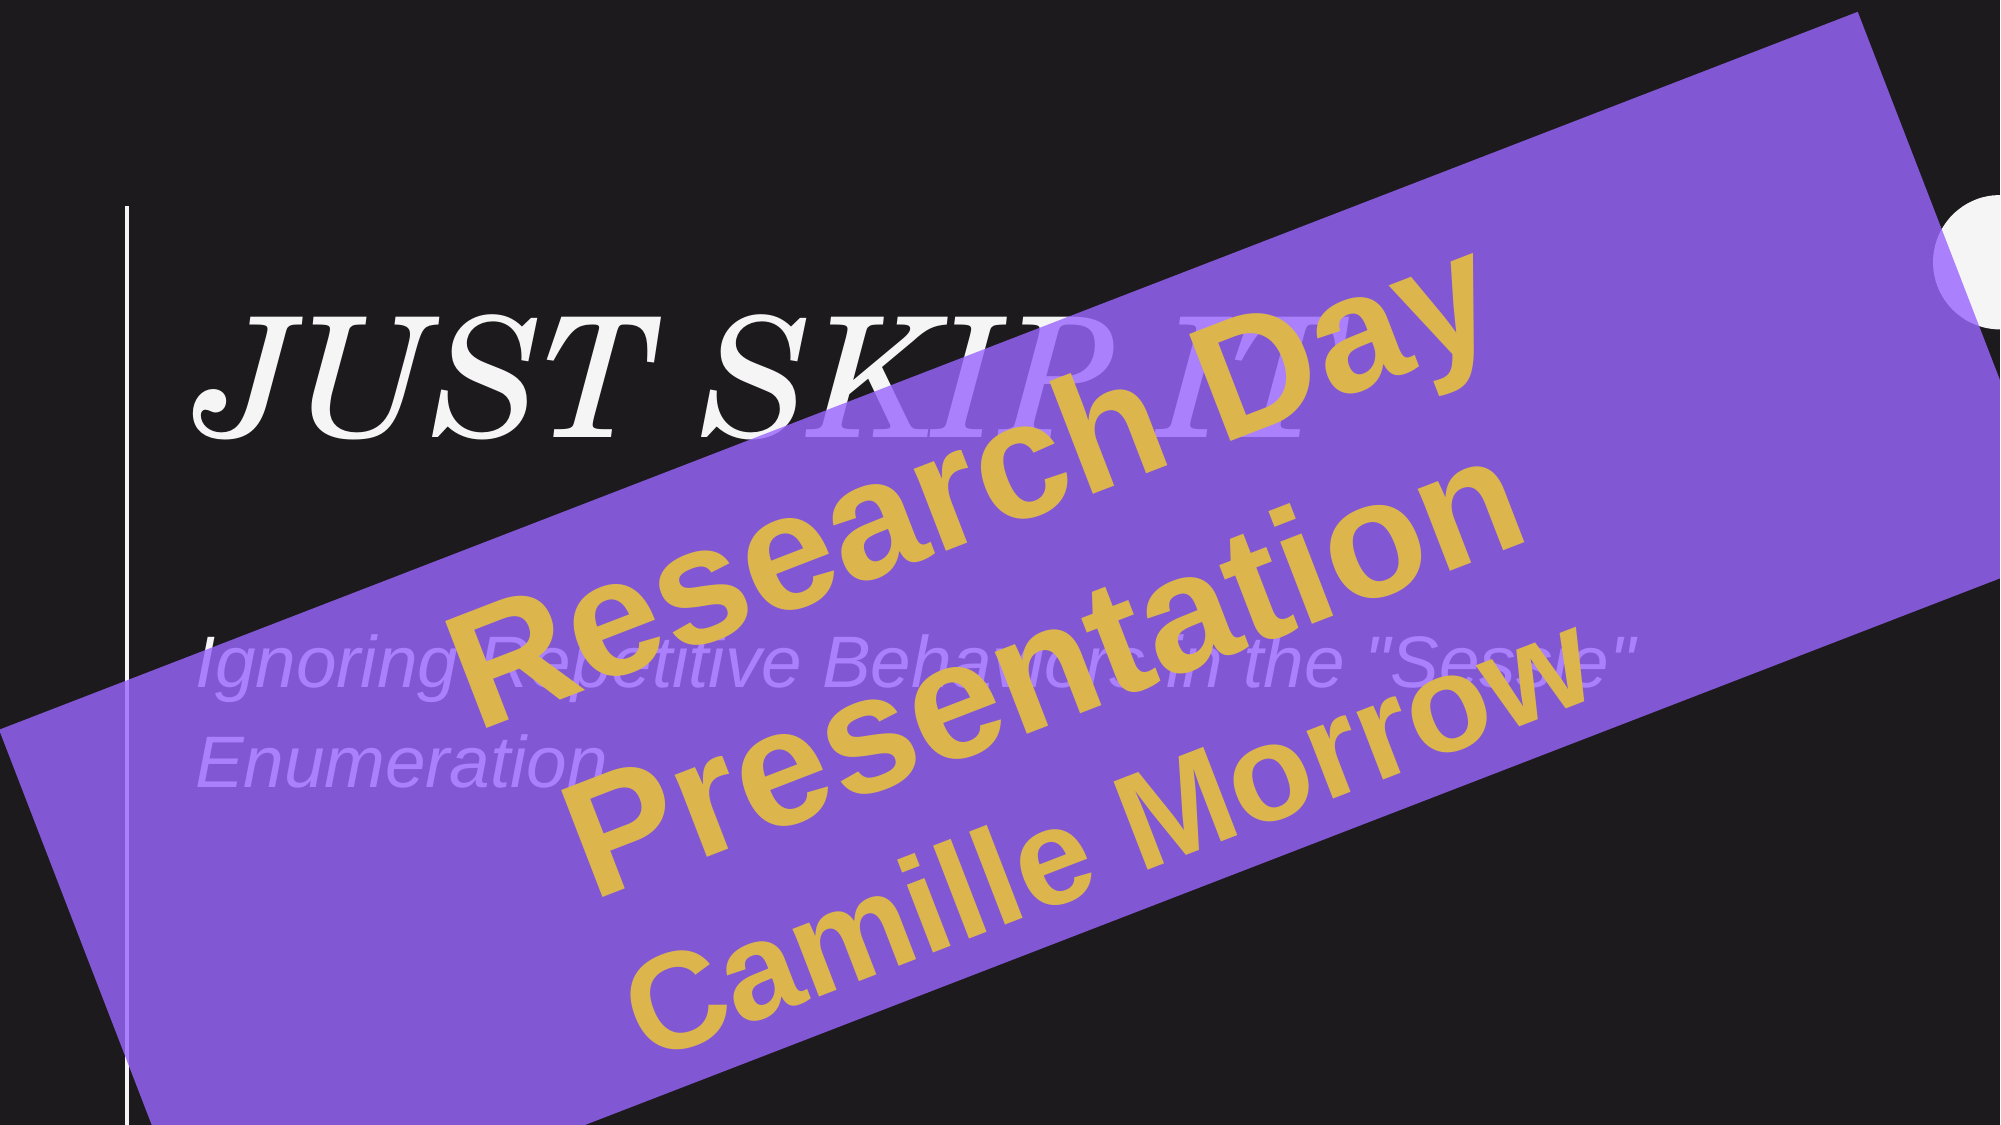

# Just Skip it
Research Day Presentation
Camille Morrow
Ignoring Repetitive Behaviors in the "Sessie" Enumeration